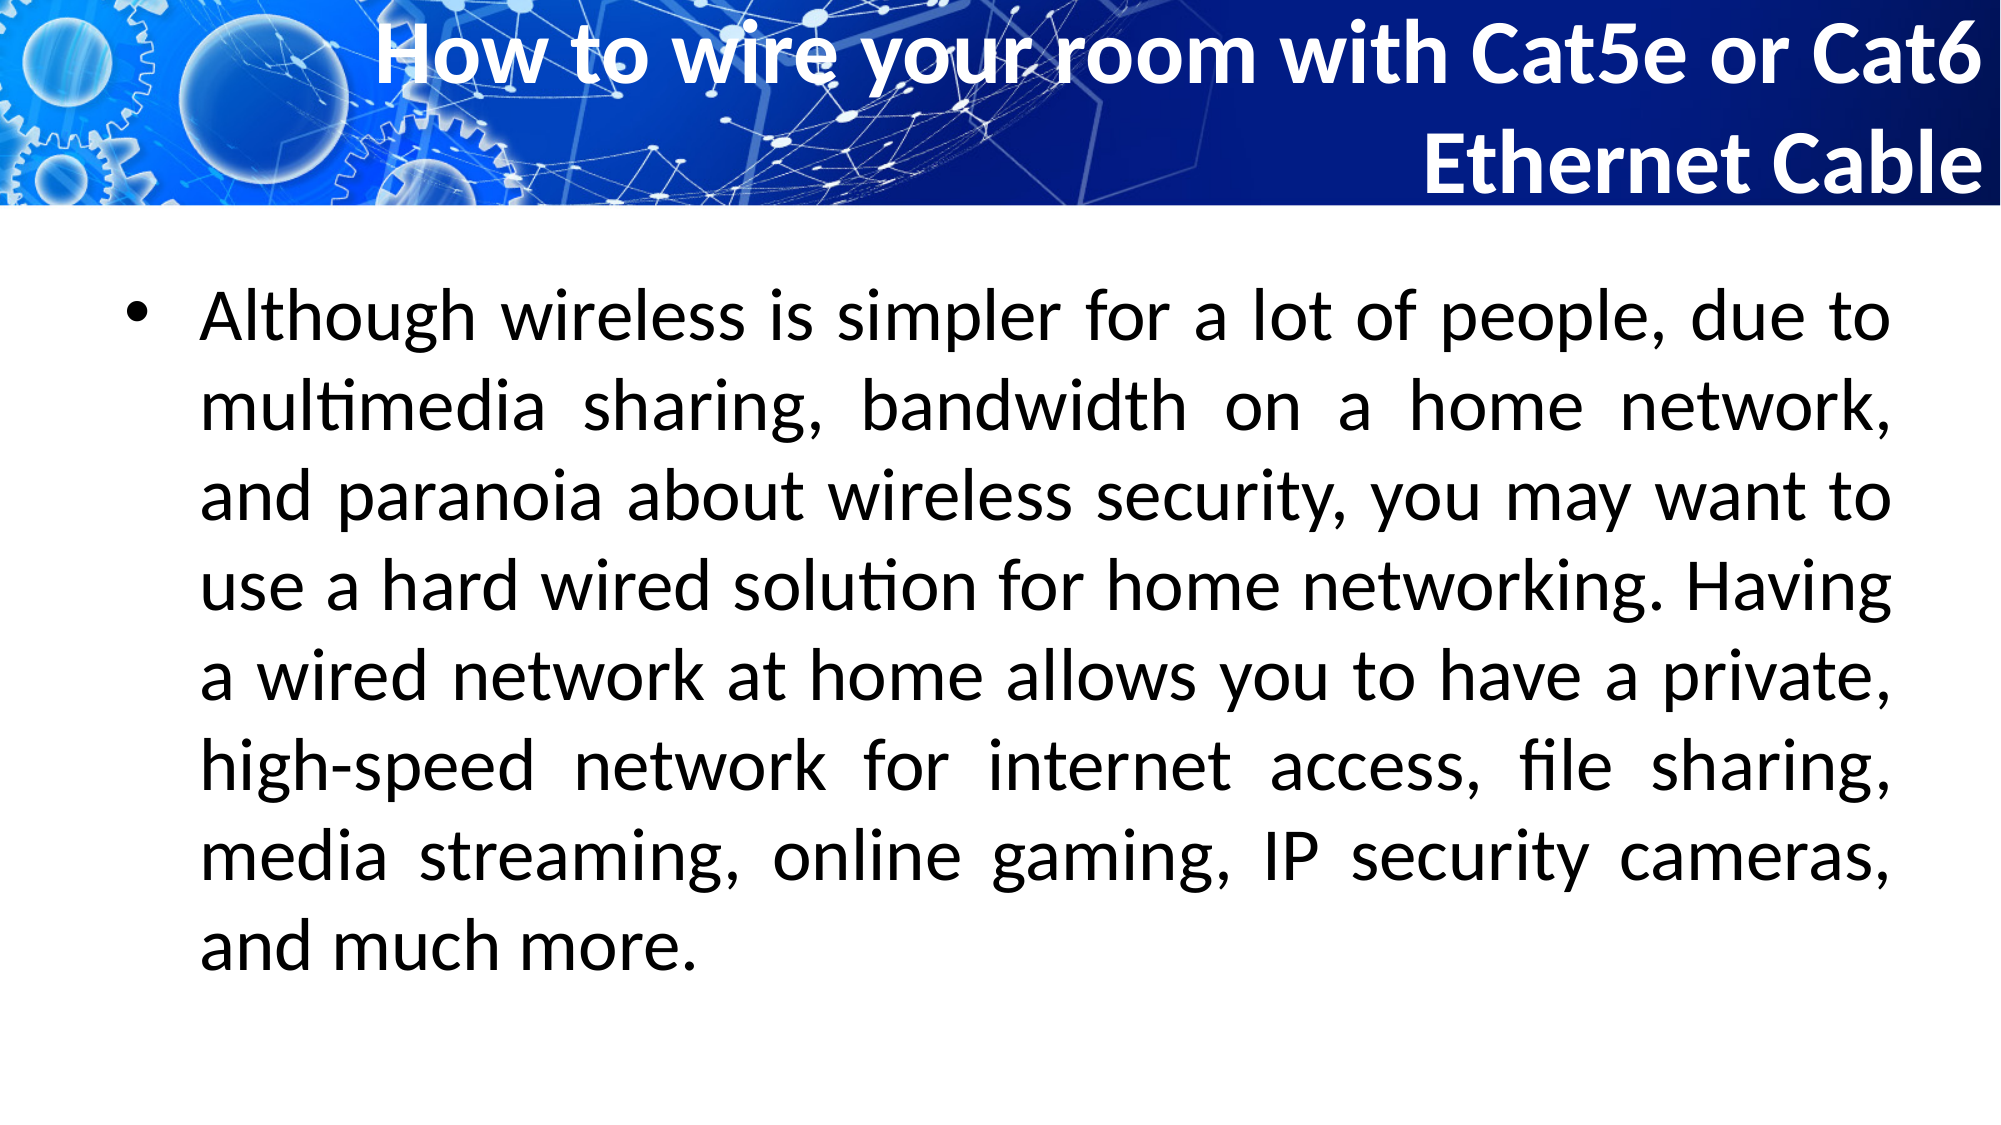

# How to wire your room with Cat5e or Cat6 Ethernet Cable
Although wireless is simpler for a lot of people, due to multimedia sharing, bandwidth on a home network, and paranoia about wireless security, you may want to use a hard wired solution for home networking. Having a wired network at home allows you to have a private, high-speed network for internet access, file sharing, media streaming, online gaming, IP security cameras, and much more.